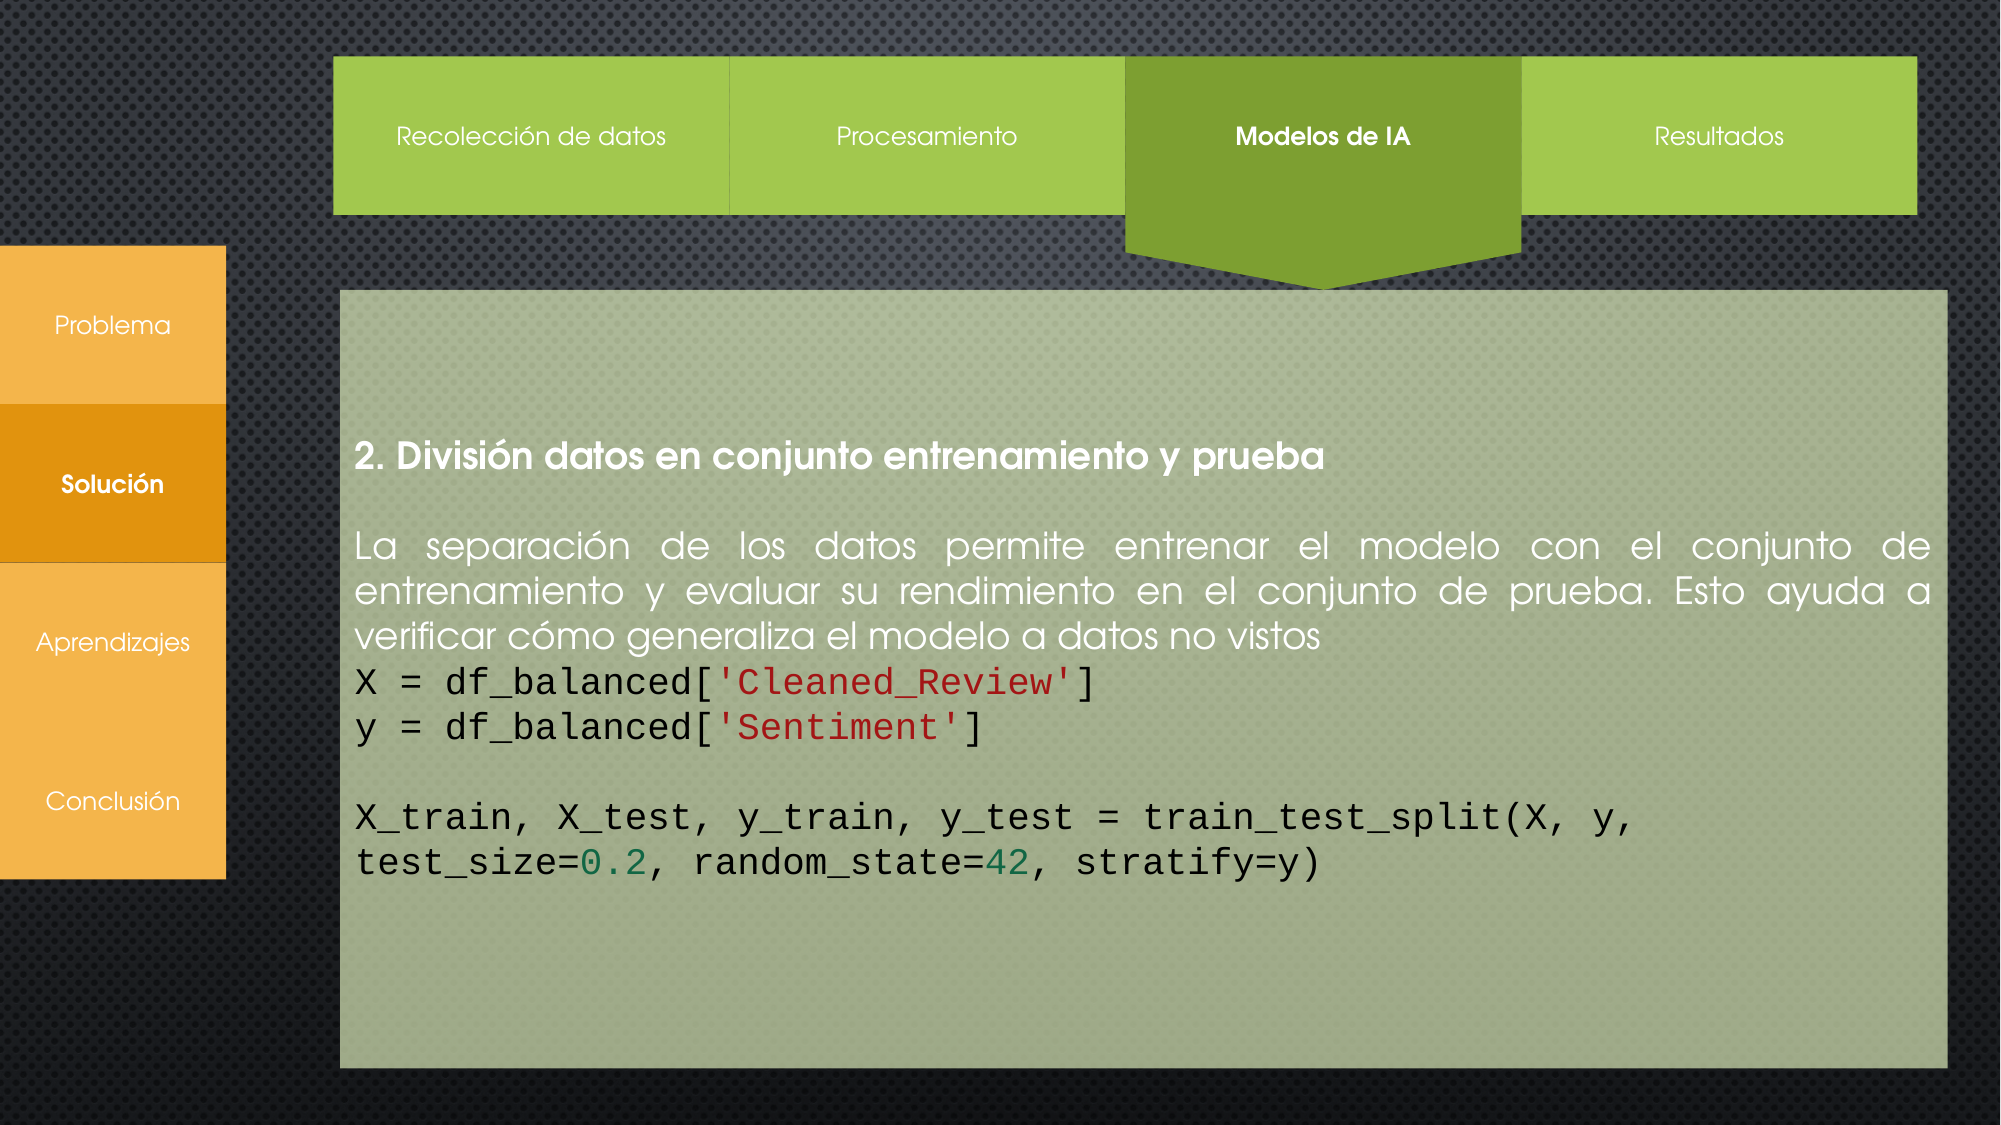

Procesamiento
Modelos de IA
Resultados
Recolección de datos
Problema
2. División datos en conjunto entrenamiento y prueba

La separación de los datos permite entrenar el modelo con el conjunto de entrenamiento y evaluar su rendimiento en el conjunto de prueba. Esto ayuda a verificar cómo generaliza el modelo a datos no vistos
X = df_balanced['Cleaned_Review']
y = df_balanced['Sentiment']
X_train, X_test, y_train, y_test = train_test_split(X, y, test_size=0.2, random_state=42, stratify=y)

Solución
Aprendizajes
Conclusión